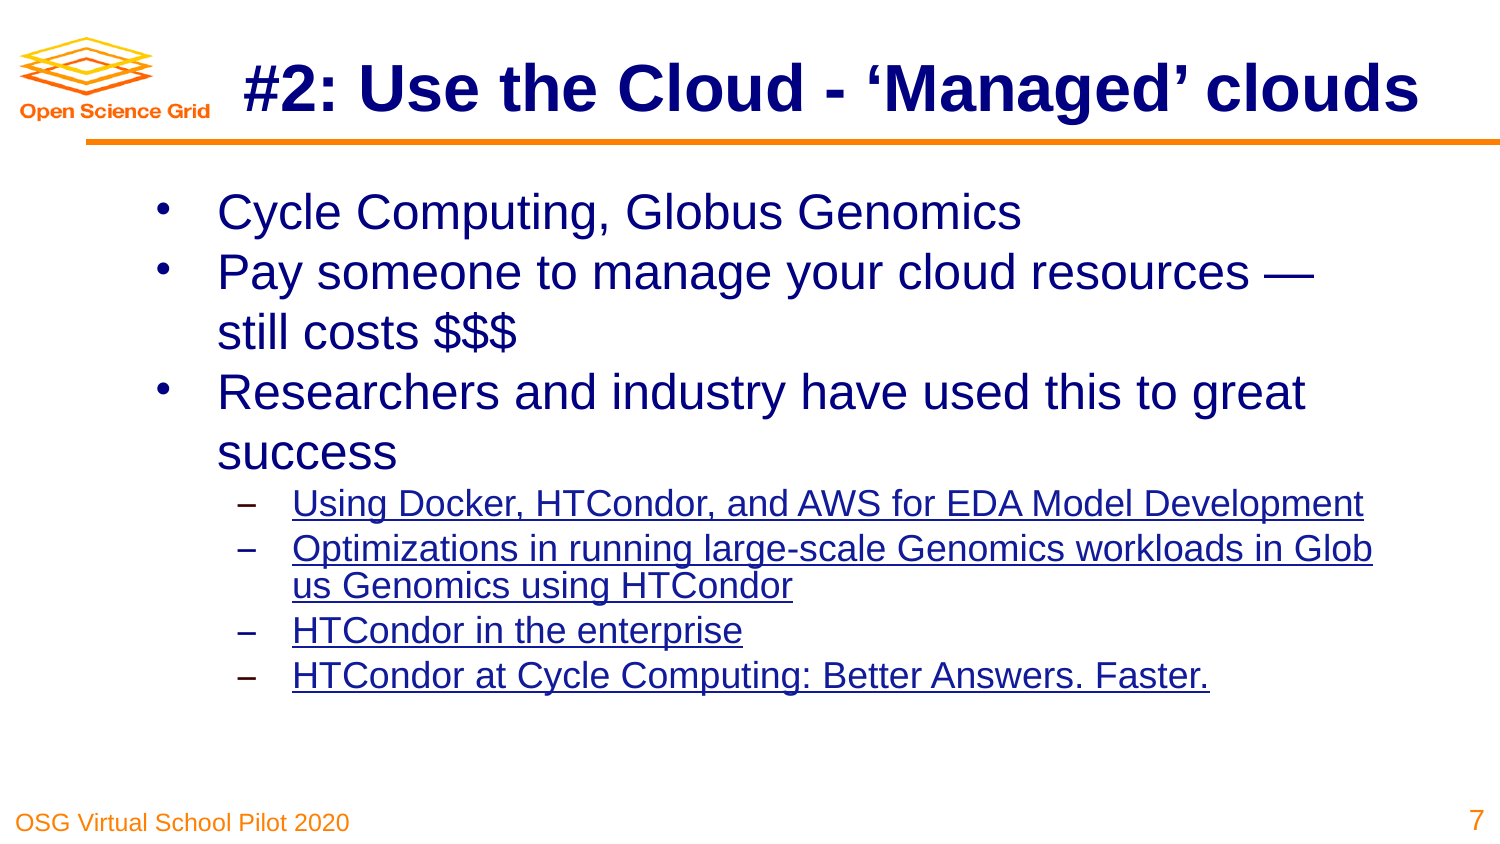

# #2: Use the Cloud - ‘Managed’ clouds
Cycle Computing, Globus Genomics
Pay someone to manage your cloud resources — still costs $$$
Researchers and industry have used this to great success
Using Docker, HTCondor, and AWS for EDA Model Development
Optimizations in running large-scale Genomics workloads in Globus Genomics using HTCondor
HTCondor in the enterprise
HTCondor at Cycle Computing: Better Answers. Faster.
7